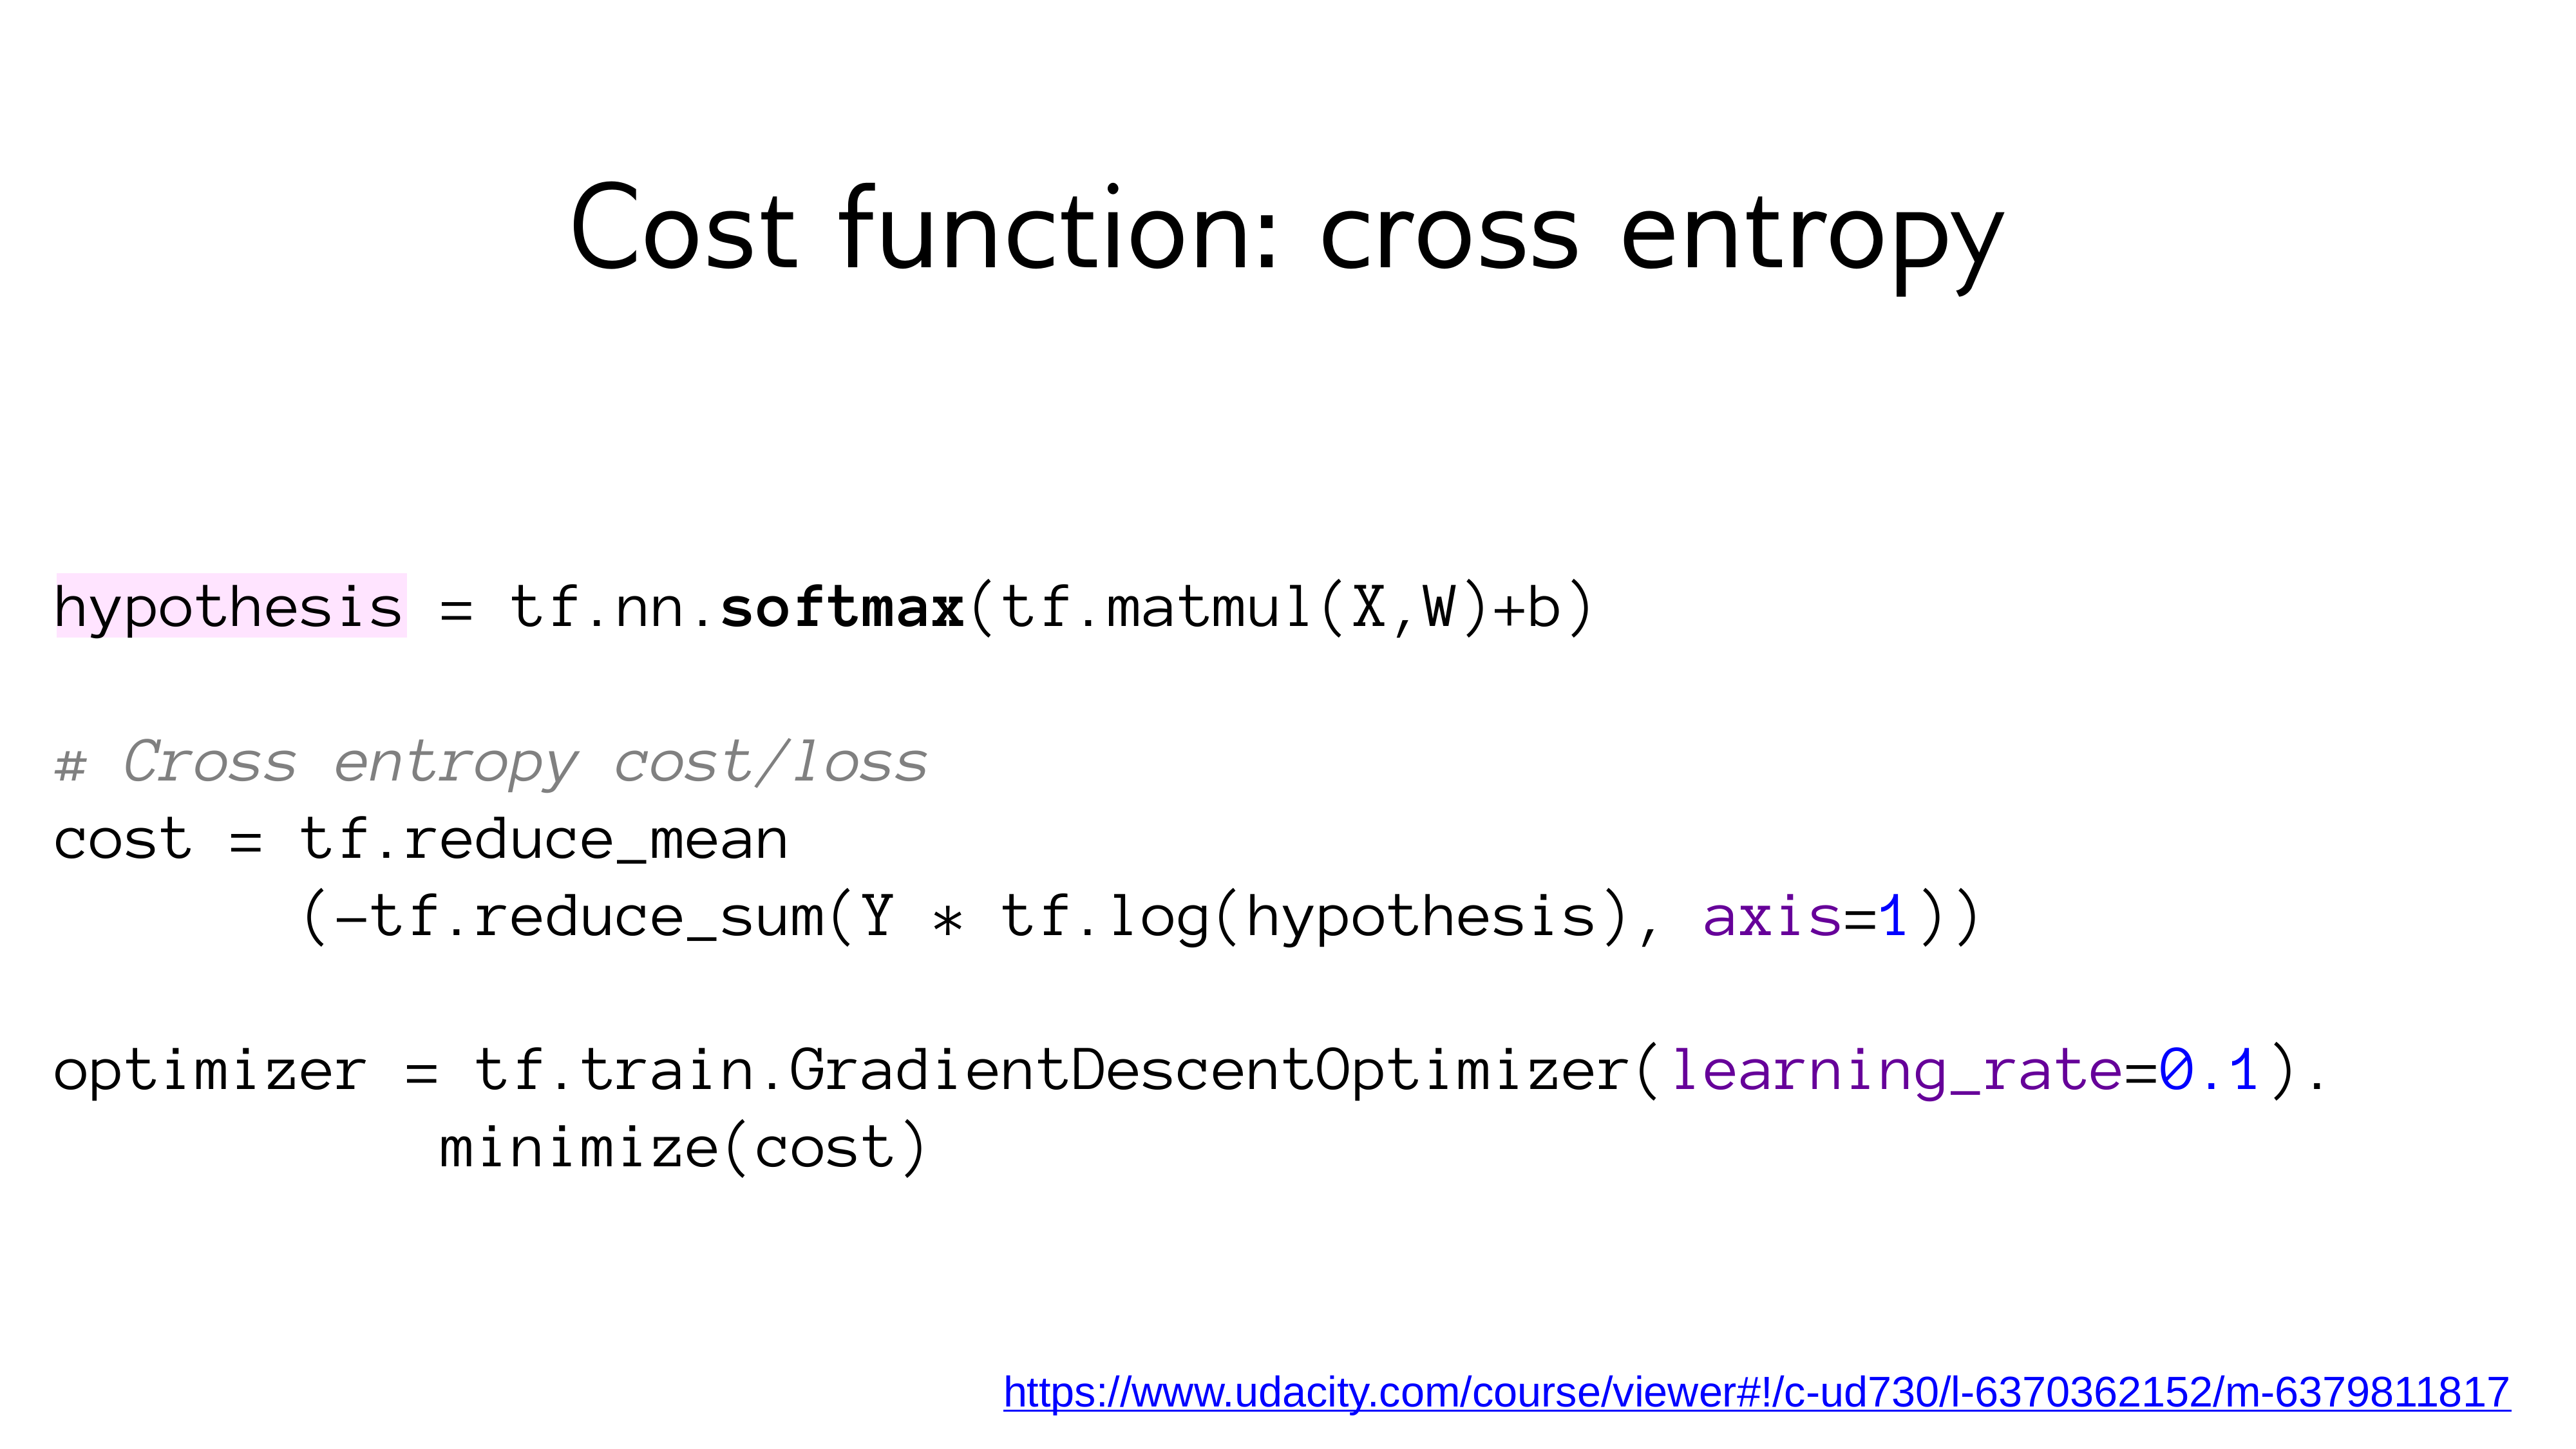

# Cost function: cross entropy
hypothesis = tf.nn.softmax(tf.matmul(X,W)+b)

# Cross entropy cost/loss
cost = tf.reduce_mean
       (-tf.reduce_sum(Y * tf.log(hypothesis), axis=1))

optimizer = tf.train.GradientDescentOptimizer(learning_rate=0.1).
           minimize(cost)
https://www.udacity.com/course/viewer#!/c-ud730/l-6370362152/m-6379811817